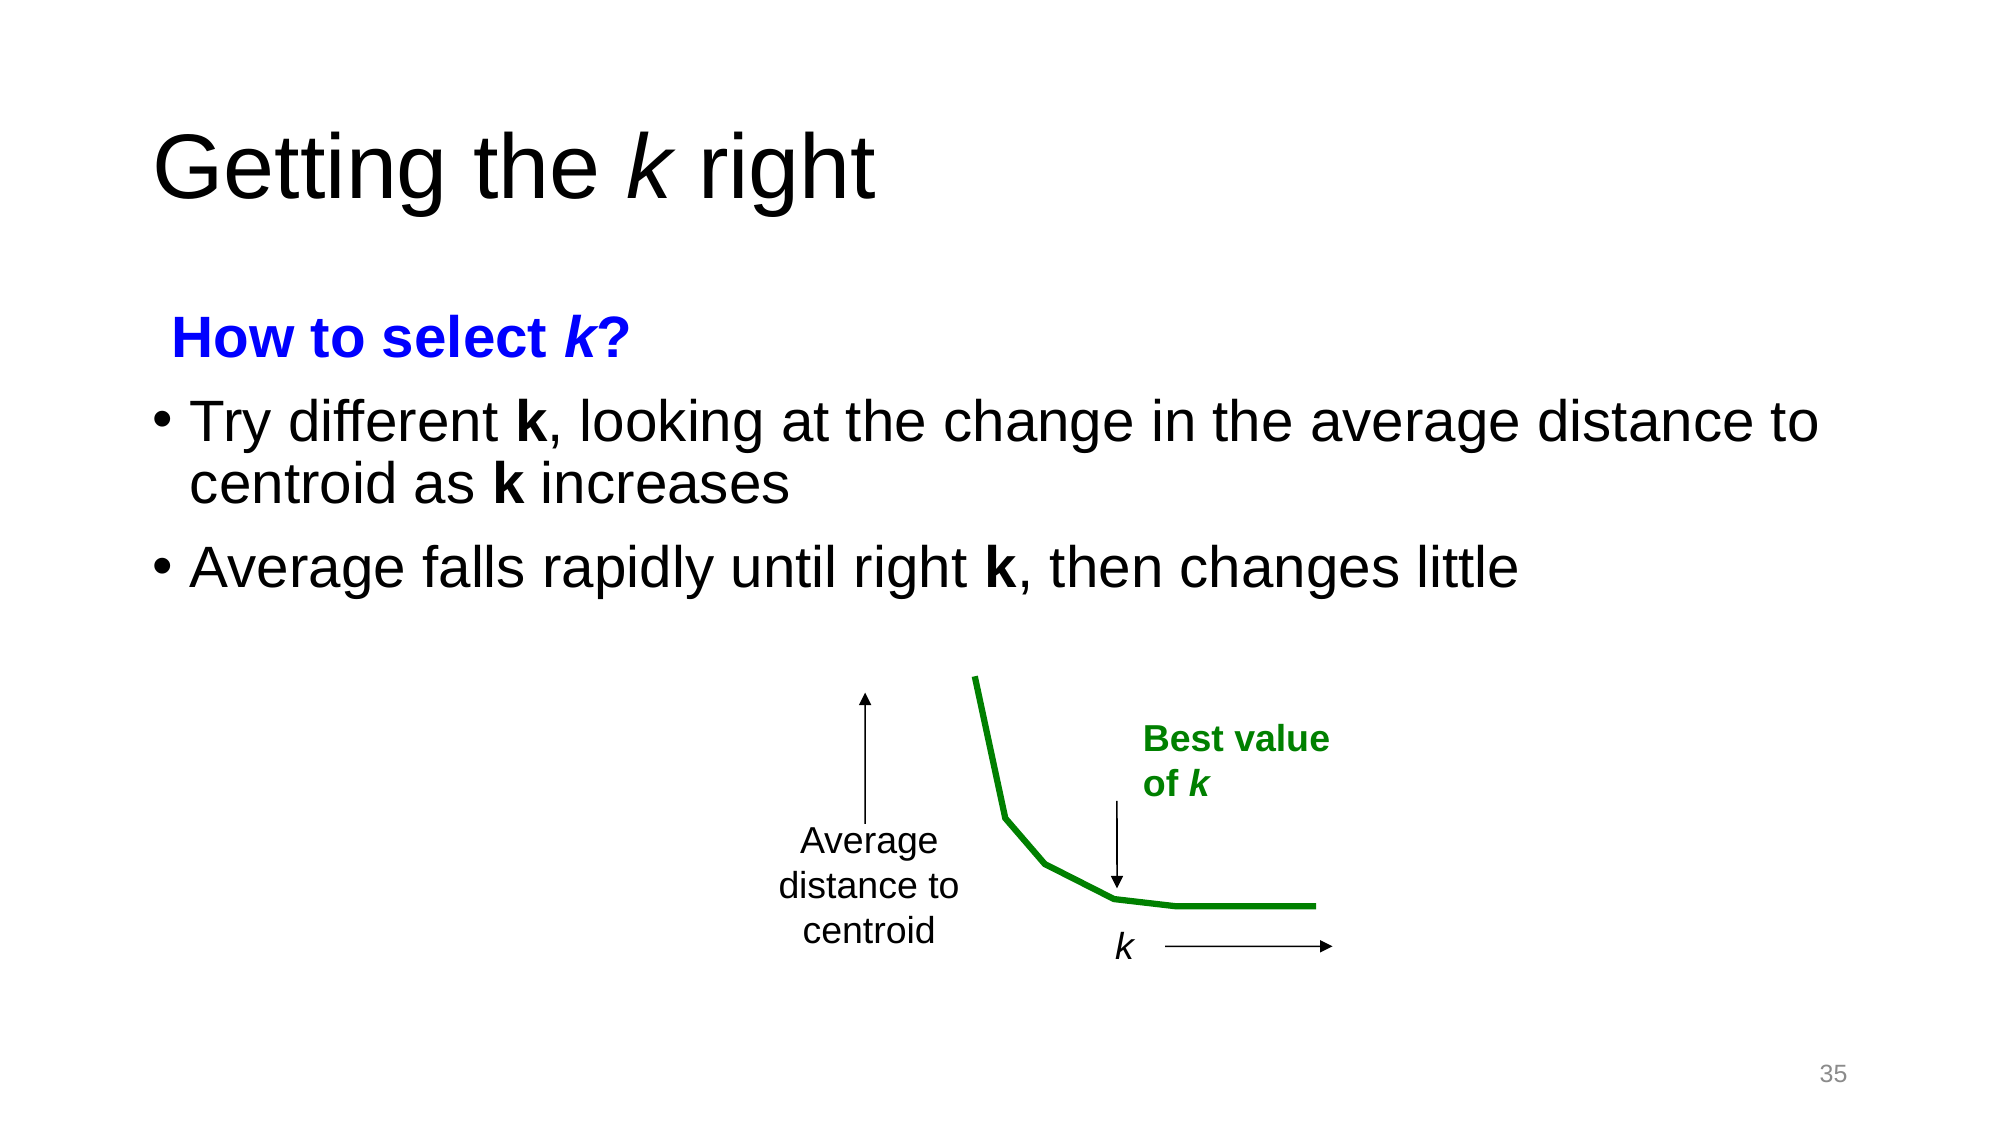

# Getting the k right
How to select k?
Try different k, looking at the change in the average distance to centroid as k increases
Average falls rapidly until right k, then changes little

Average
distance to
centroid
k

Best value
of k

35